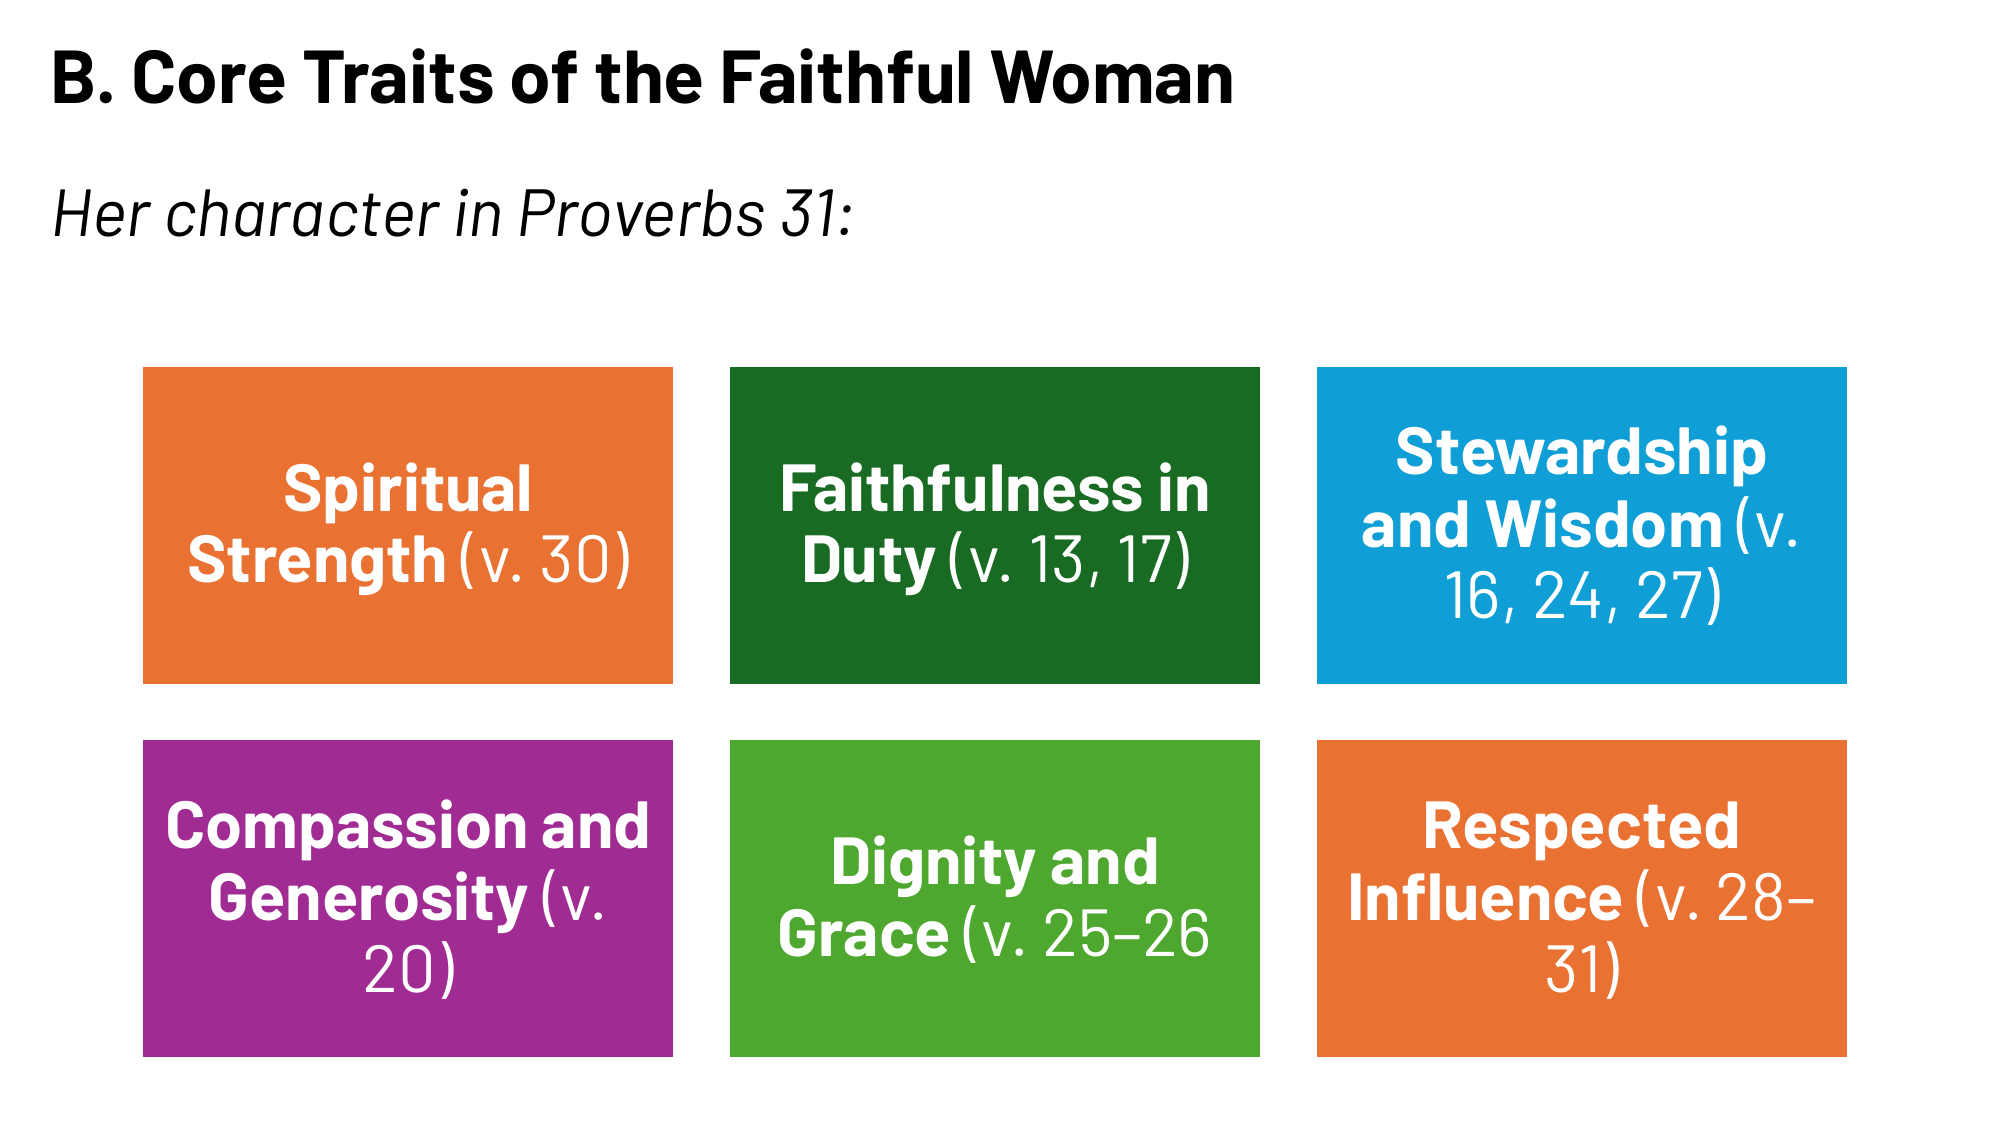

# B. Core Traits of the Faithful Woman
Her character in Proverbs 31:
Spiritual Strength (v. 30)
Faithfulness in Duty (v. 13, 17)
Stewardship and Wisdom (v. 16, 24, 27)
Compassion and Generosity (v. 20)
Dignity and Grace (v. 25–26
Respected Influence (v. 28–31)